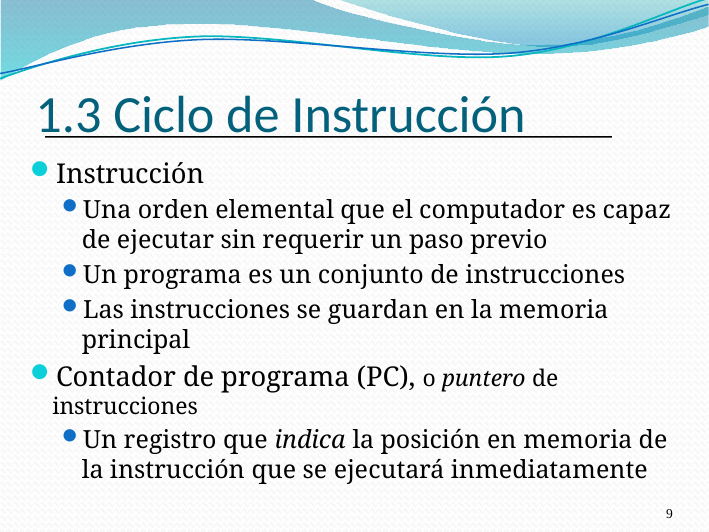

# 1.3 Ciclo de Instrucción

Instrucción
Una orden elemental que el computador es capaz de ejecutar sin requerir un paso previo
Un programa es un conjunto de instrucciones
Las instrucciones se guardan en la memoria principal
Contador de programa (PC), o puntero de instrucciones
Un registro que indica la posición en memoria de la instrucción que se ejecutará inmediatamente

9